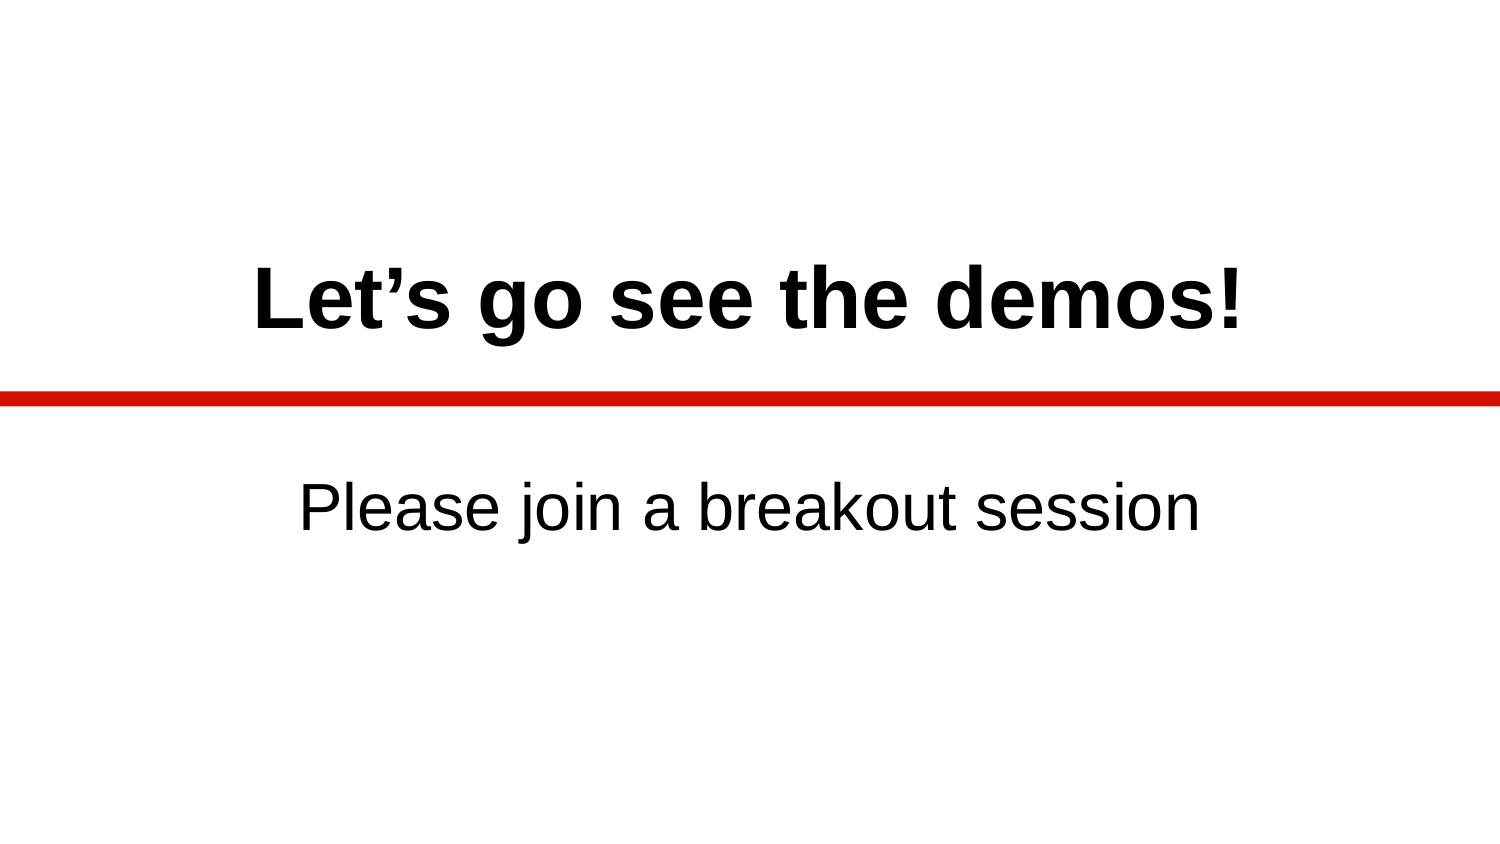

# Let’s go see the demos!
Please join a breakout session